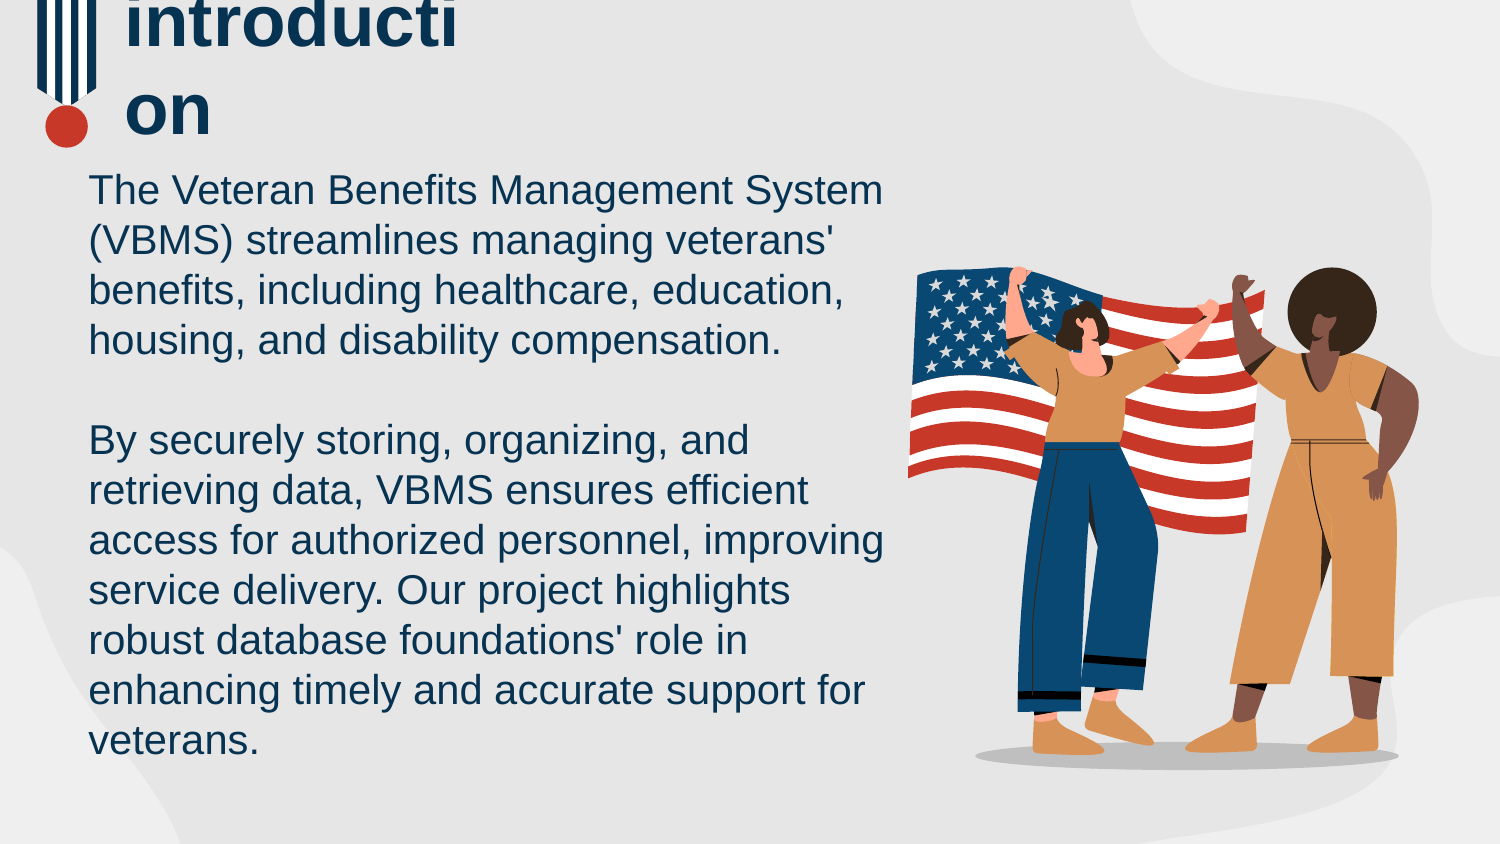

# introduction
The Veteran Benefits Management System (VBMS) streamlines managing veterans' benefits, including healthcare, education, housing, and disability compensation.

By securely storing, organizing, and retrieving data, VBMS ensures efficient access for authorized personnel, improving service delivery. Our project highlights robust database foundations' role in enhancing timely and accurate support for veterans.